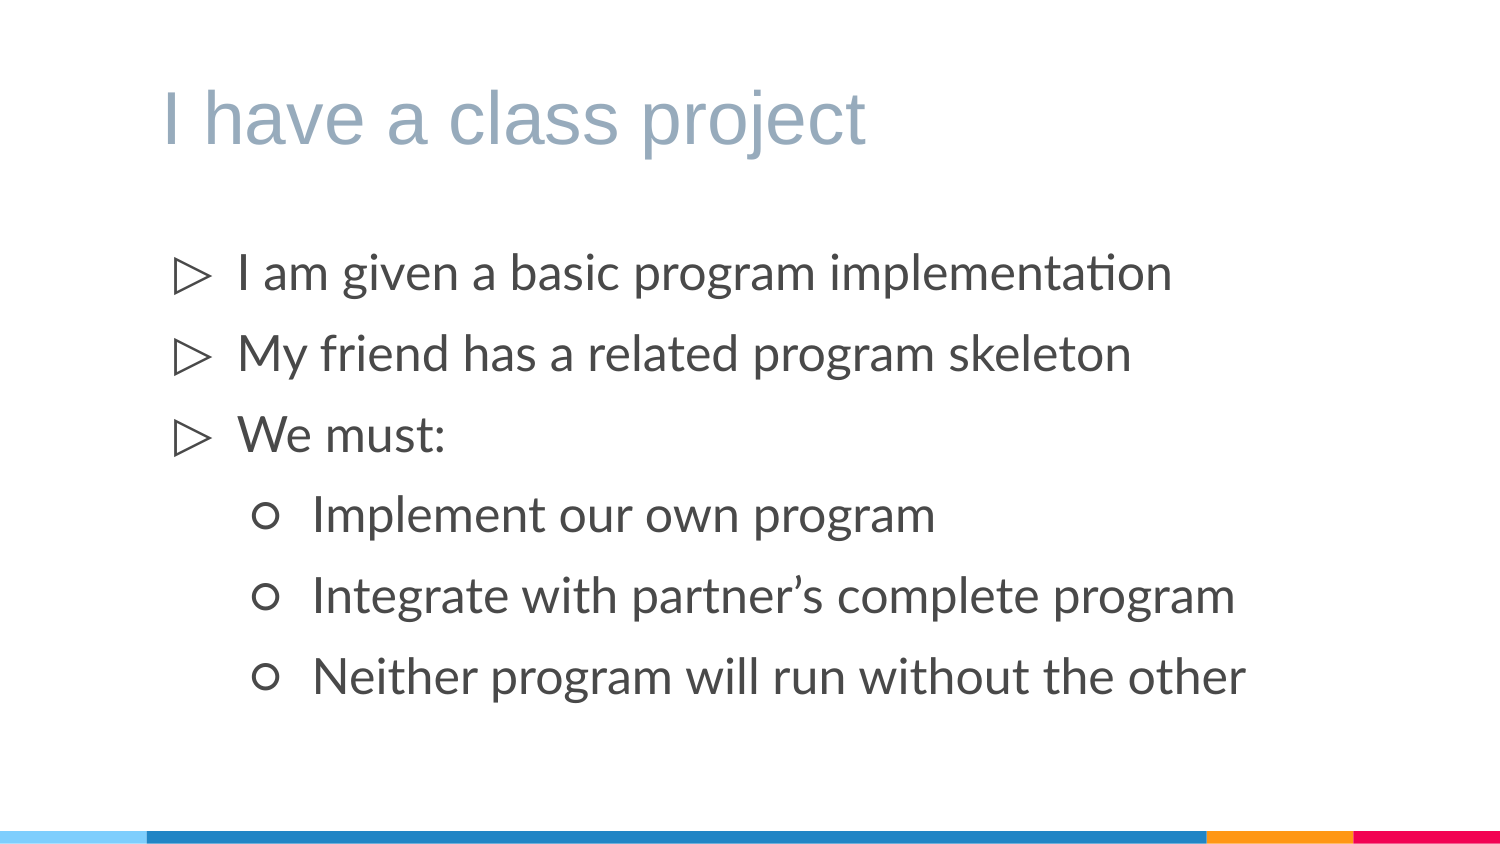

# I have a class project
I am given a basic program implementation
My friend has a related program skeleton
We must:
Implement our own program
Integrate with partner’s complete program
Neither program will run without the other